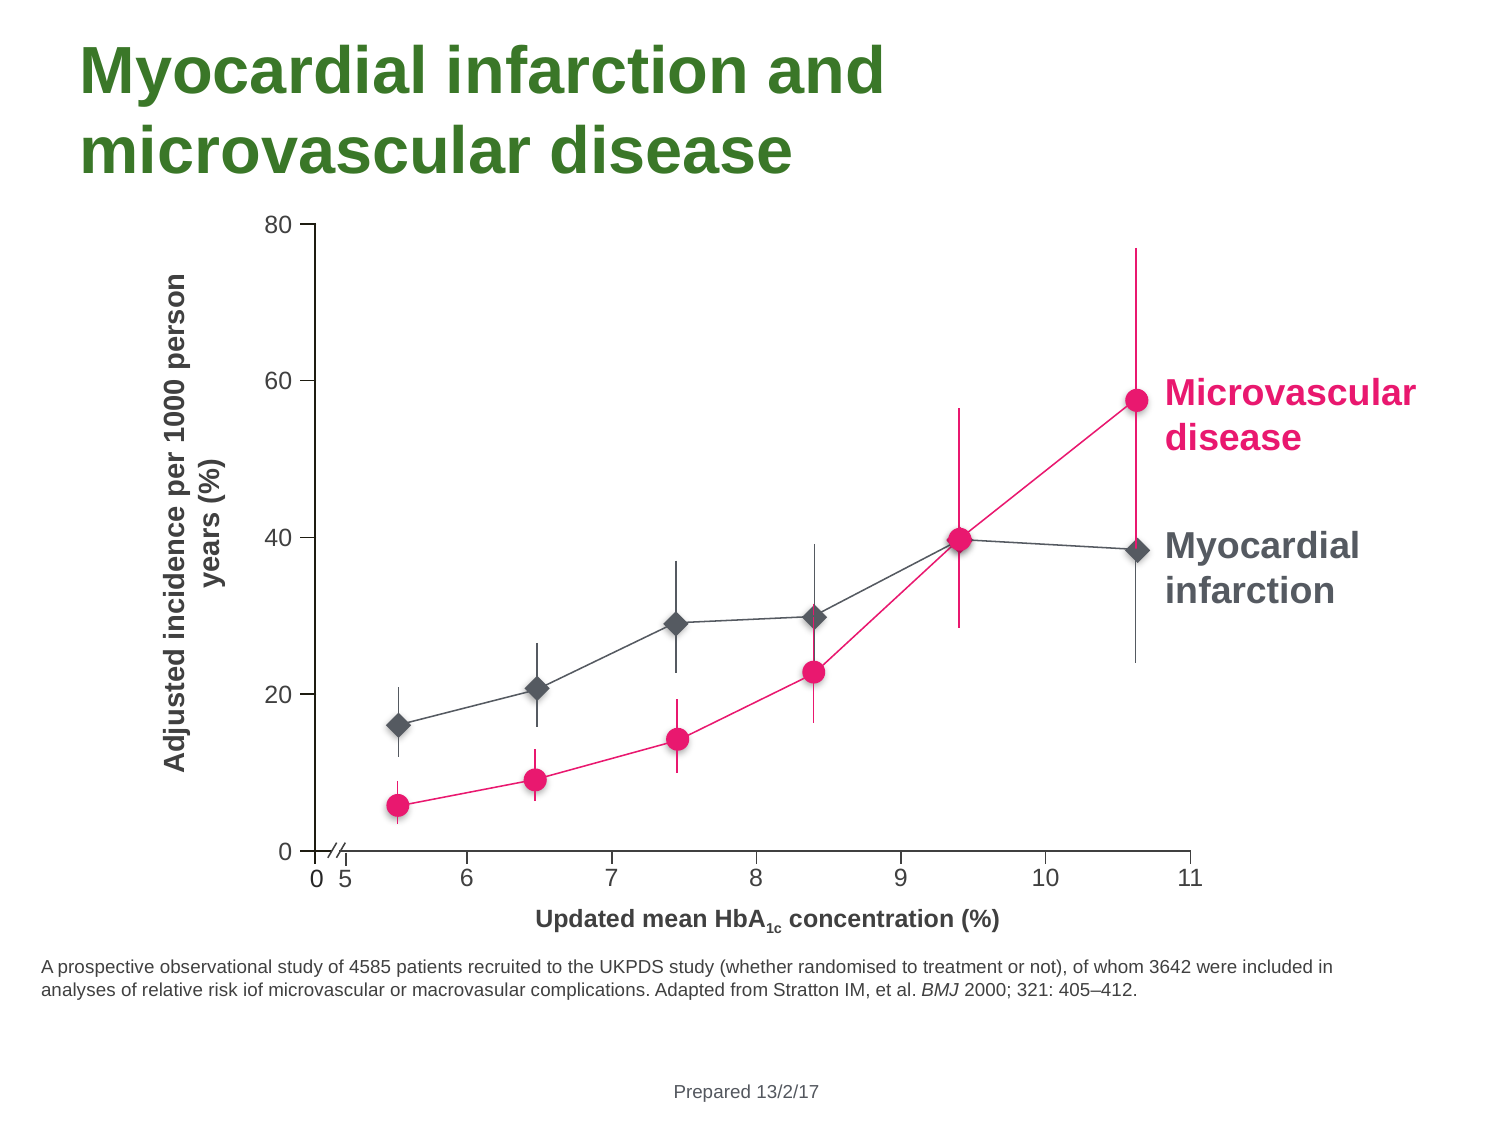

Myocardial infarction and microvascular disease
80
Microvascular
disease
60

Adjusted incidence per 1000 person years (%)
Myocardial
infarction
40

20

0
6
7
8
9
10
11
0
5
Updated mean HbA1c concentration (%)
A prospective observational study of 4585 patients recruited to the UKPDS study (whether randomised to treatment or not), of whom 3642 were included in analyses of relative risk iof microvascular or macrovasular complications. Adapted from Stratton IM, et al. BMJ 2000; 321: 405–412.

UKPDS 35. BMJ 2000; 321: 405-12